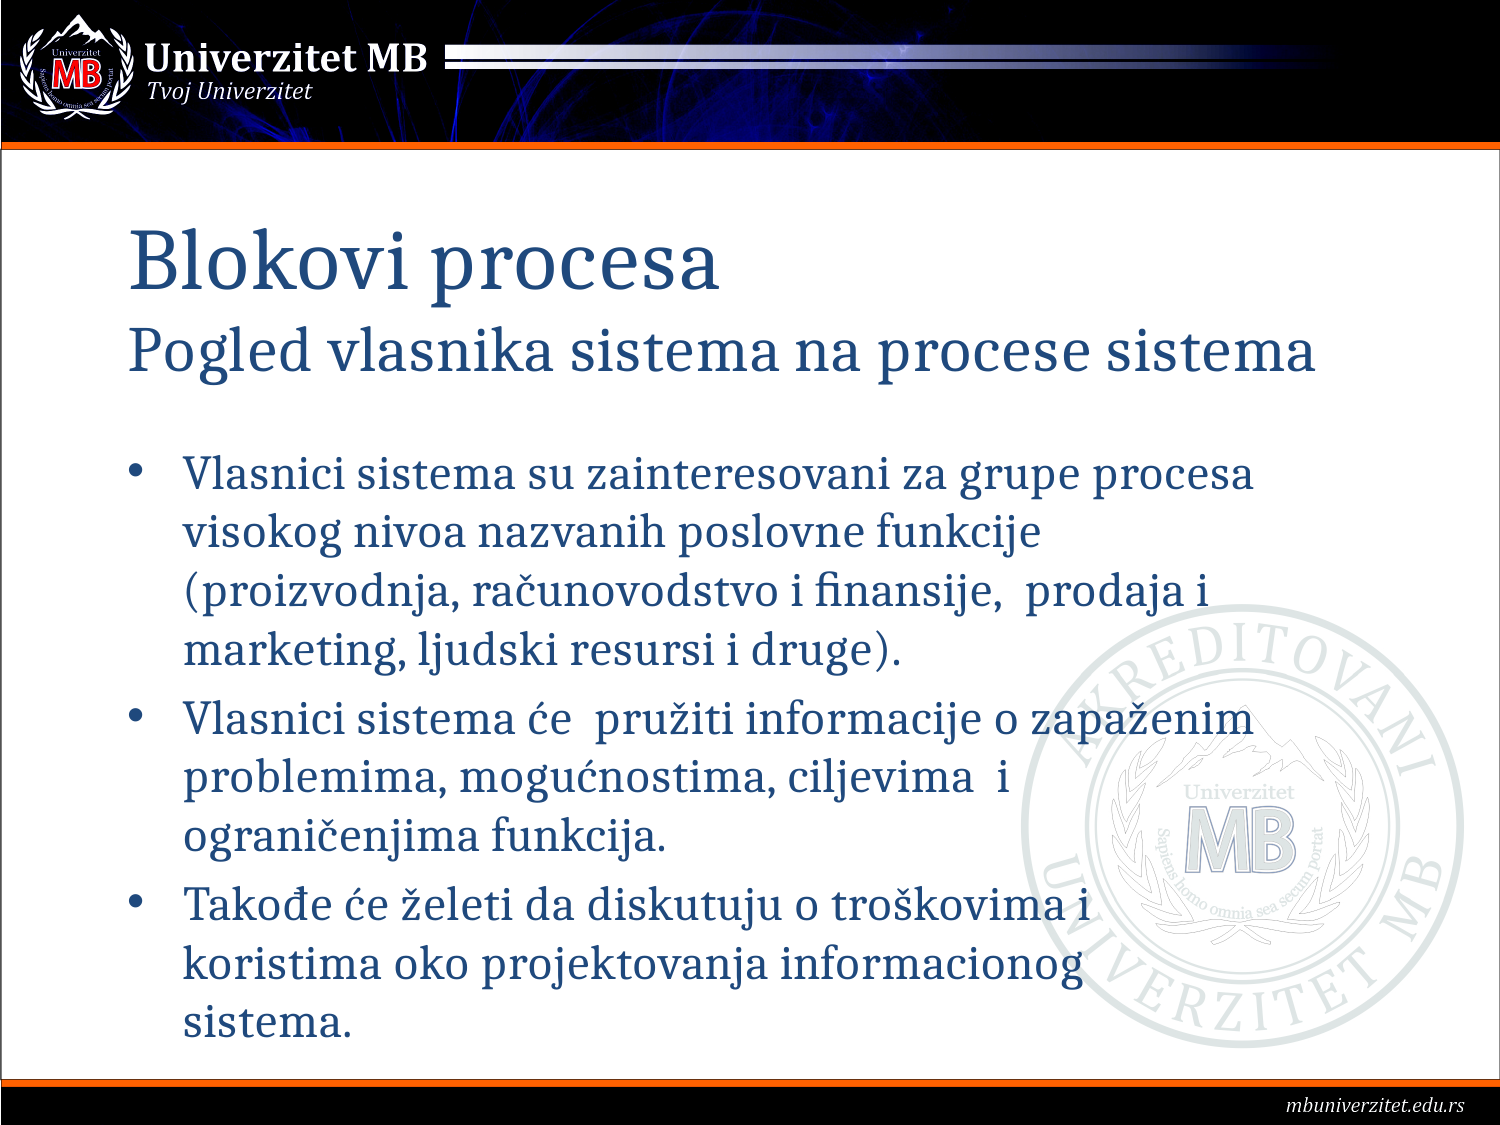

# Blokovi procesa Pogled vlasnika sistema na procese sistema
Vlasnici sistema su zainteresovani za grupe procesa visokog nivoa nazvanih poslovne funkcije (proizvodnja, računovodstvo i ﬁnansije,  prodaja i marketing, ljudski resursi i druge).
Vlasnici sistema će  pružiti informacije o zapaženim problemima, mogućnostima, ciljevima  i ograničenjima funkcija.
Takođe će želeti da diskutuju o troškovima i  koristima oko projektovanja informacionog sistema.